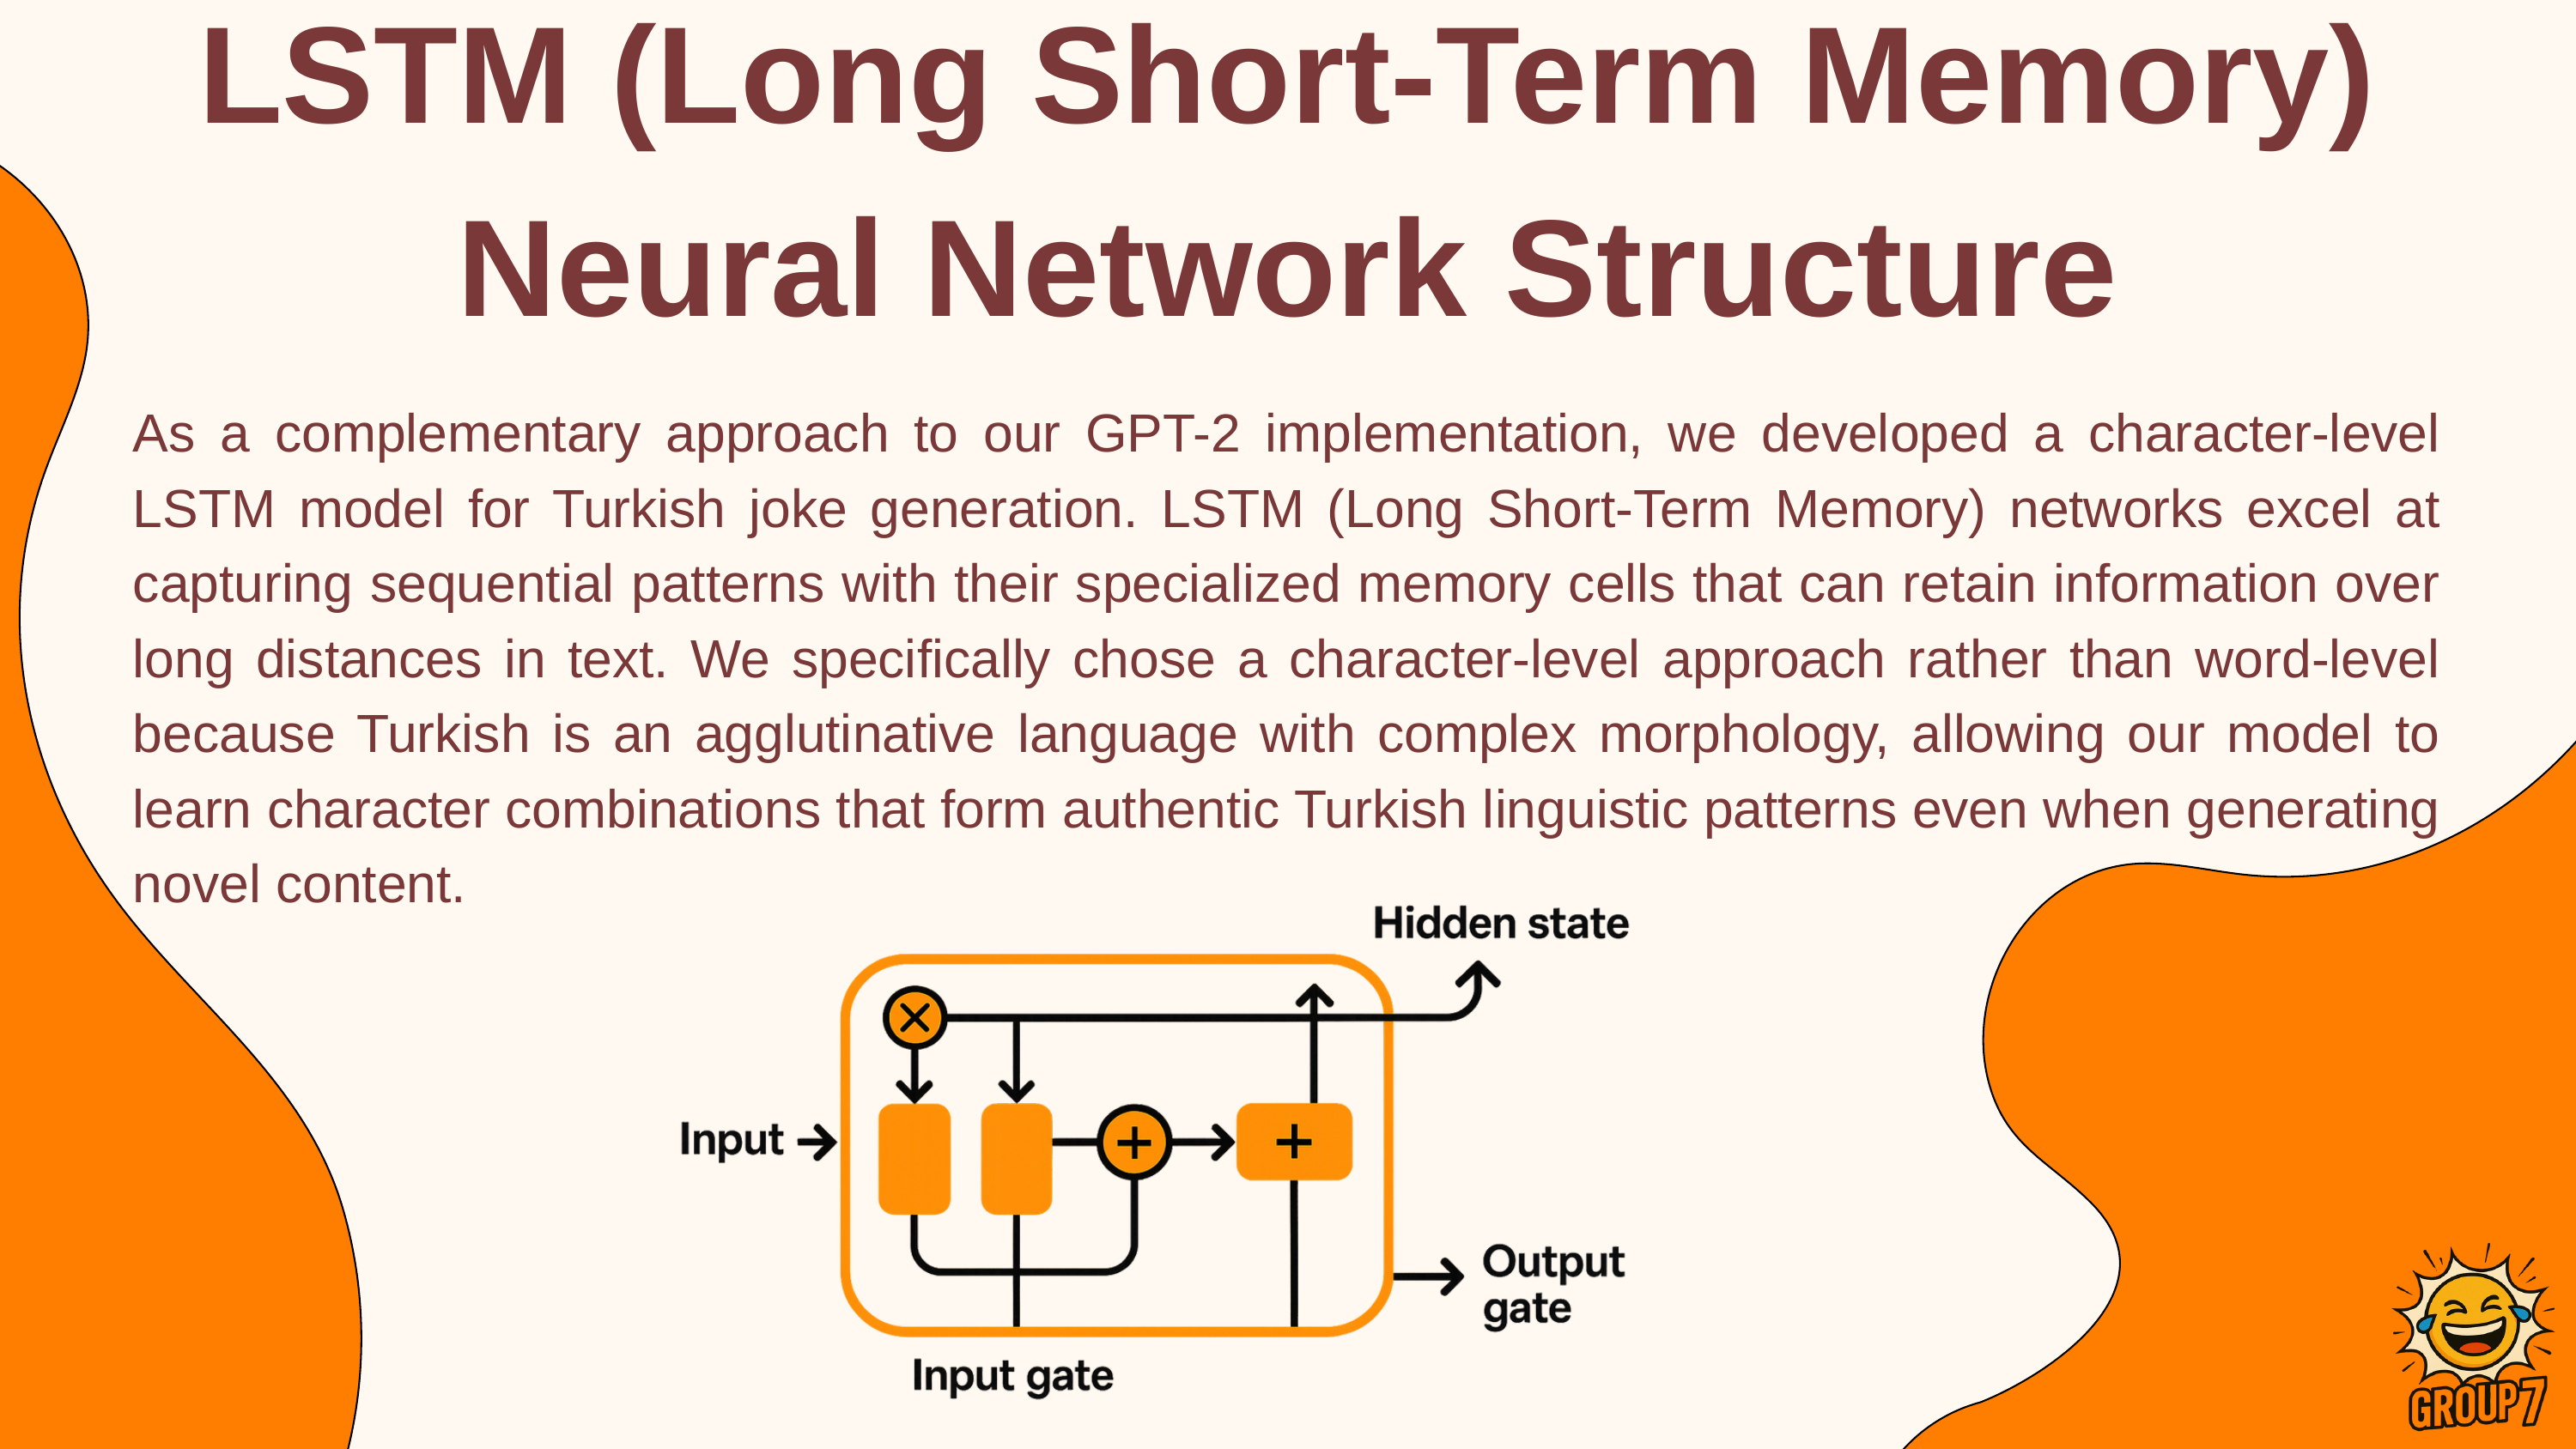

LSTM (Long Short-Term Memory) Neural Network Structure

As a complementary approach to our GPT-2 implementation, we developed a character-level LSTM model for Turkish joke generation. LSTM (Long Short-Term Memory) networks excel at capturing sequential patterns with their specialized memory cells that can retain information over long distances in text. We specifically chose a character-level approach rather than word-level because Turkish is an agglutinative language with complex morphology, allowing our model to learn character combinations that form authentic Turkish linguistic patterns even when generating novel content.